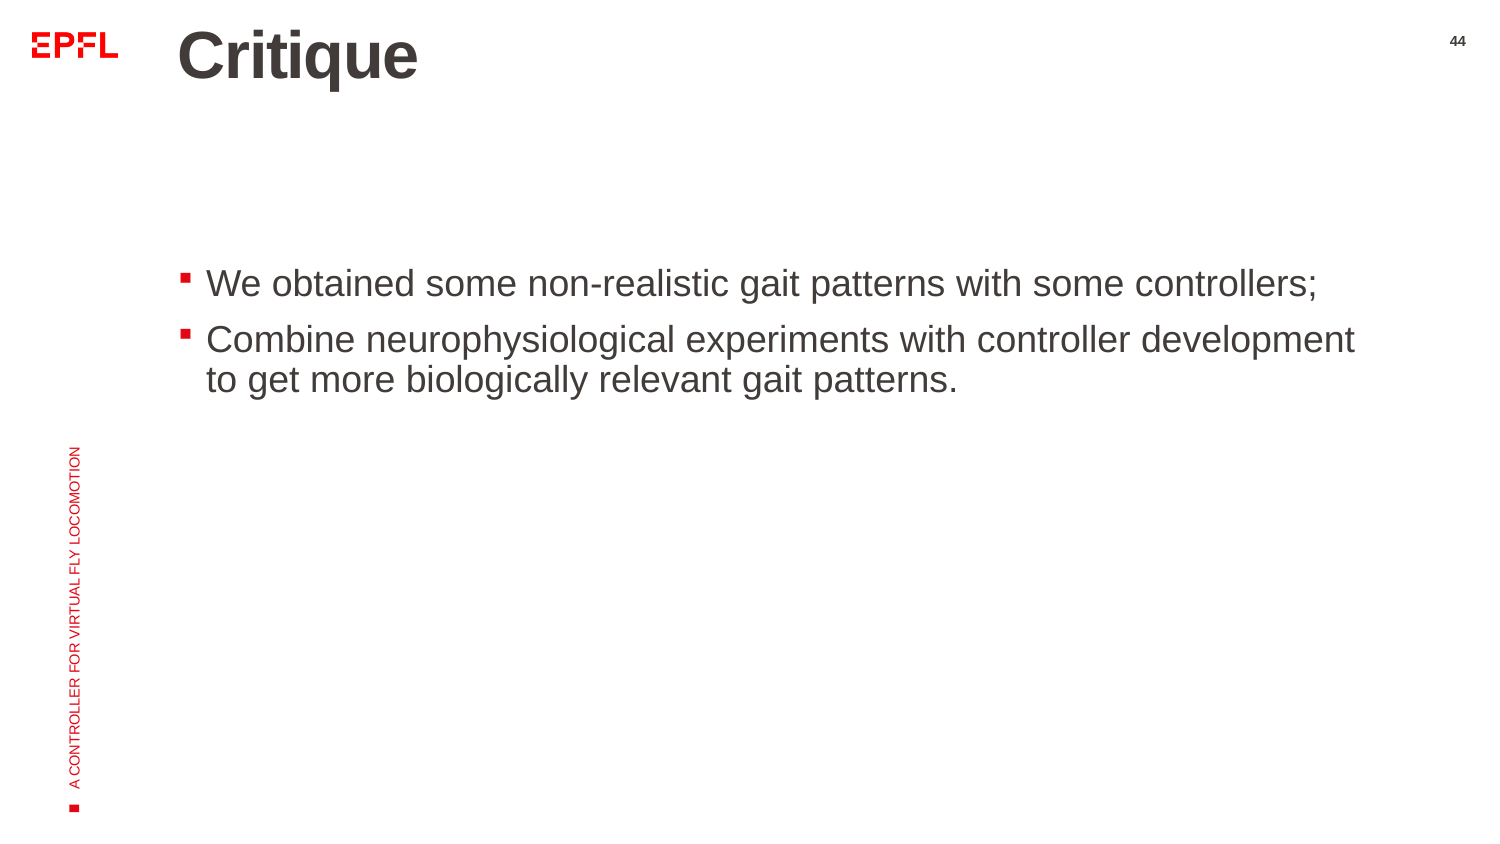

# Critique
44
We obtained some non-realistic gait patterns with some controllers;
Combine neurophysiological experiments with controller development to get more biologically relevant gait patterns.

A CONTROLLER FOR VIRTUAL FLY LOCOMOTION